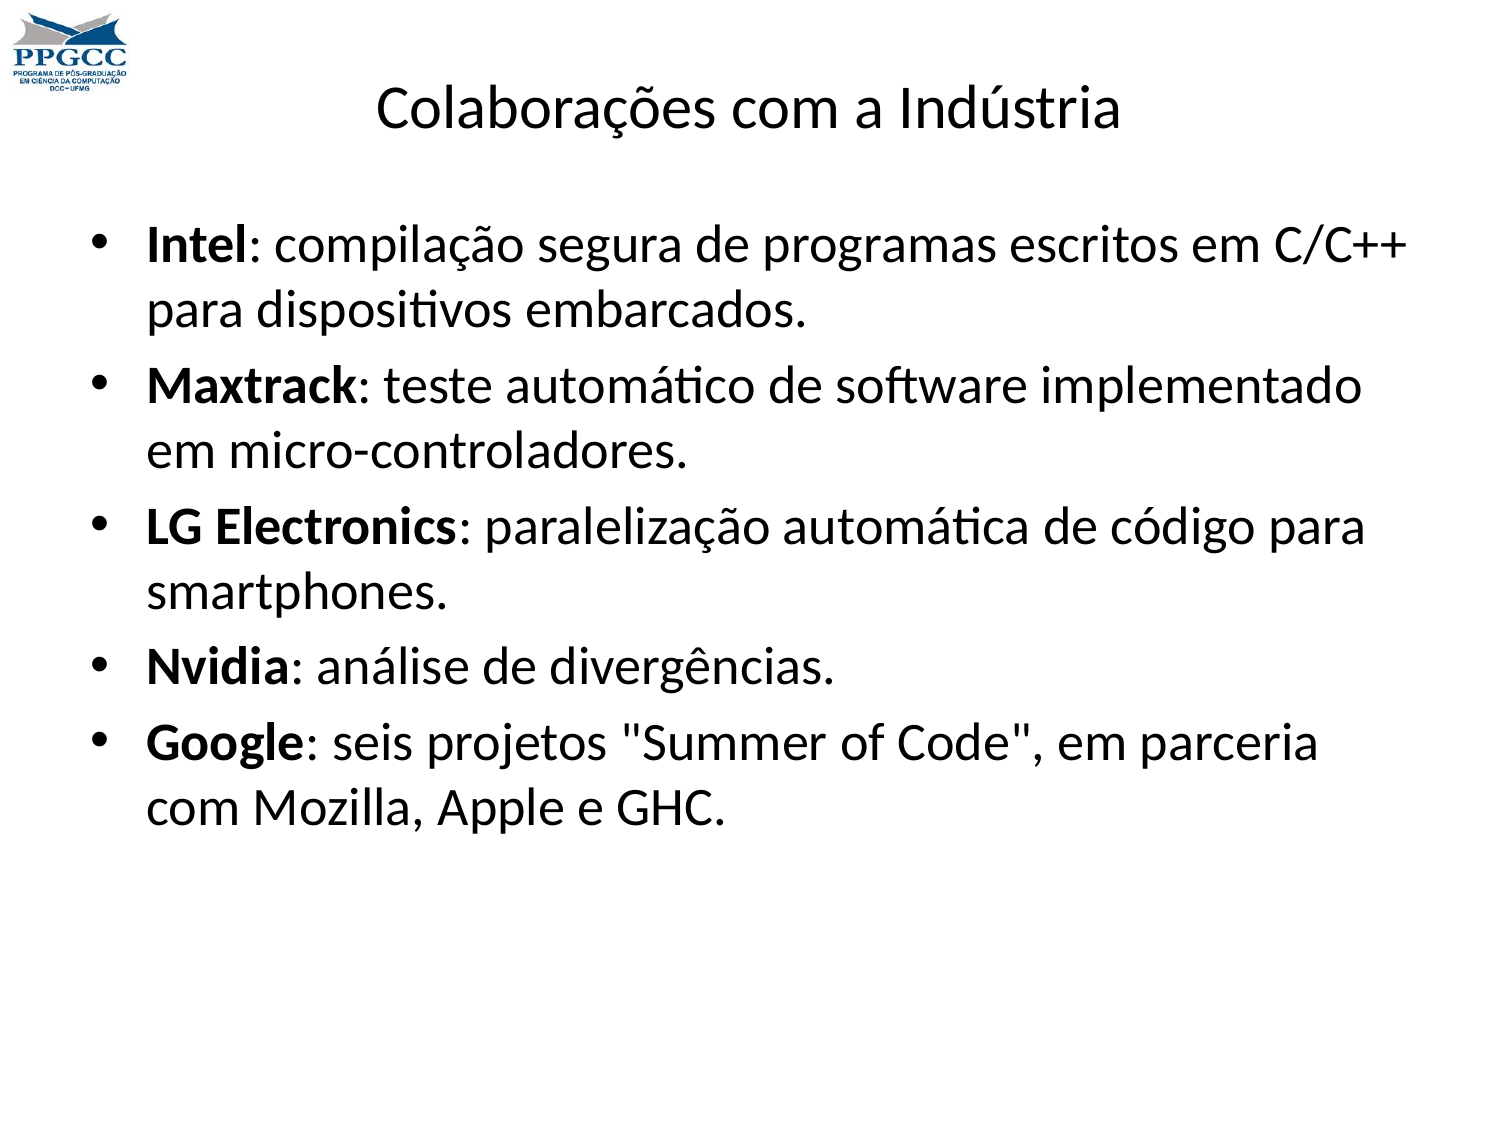

# Colaborações com a Indústria
Intel: compilação segura de programas escritos em C/C++ para dispositivos embarcados.
Maxtrack: teste automático de software implementado em micro-controladores.
LG Electronics: paralelização automática de código para smartphones.
Nvidia: análise de divergências.
Google: seis projetos "Summer of Code", em parceria com Mozilla, Apple e GHC.